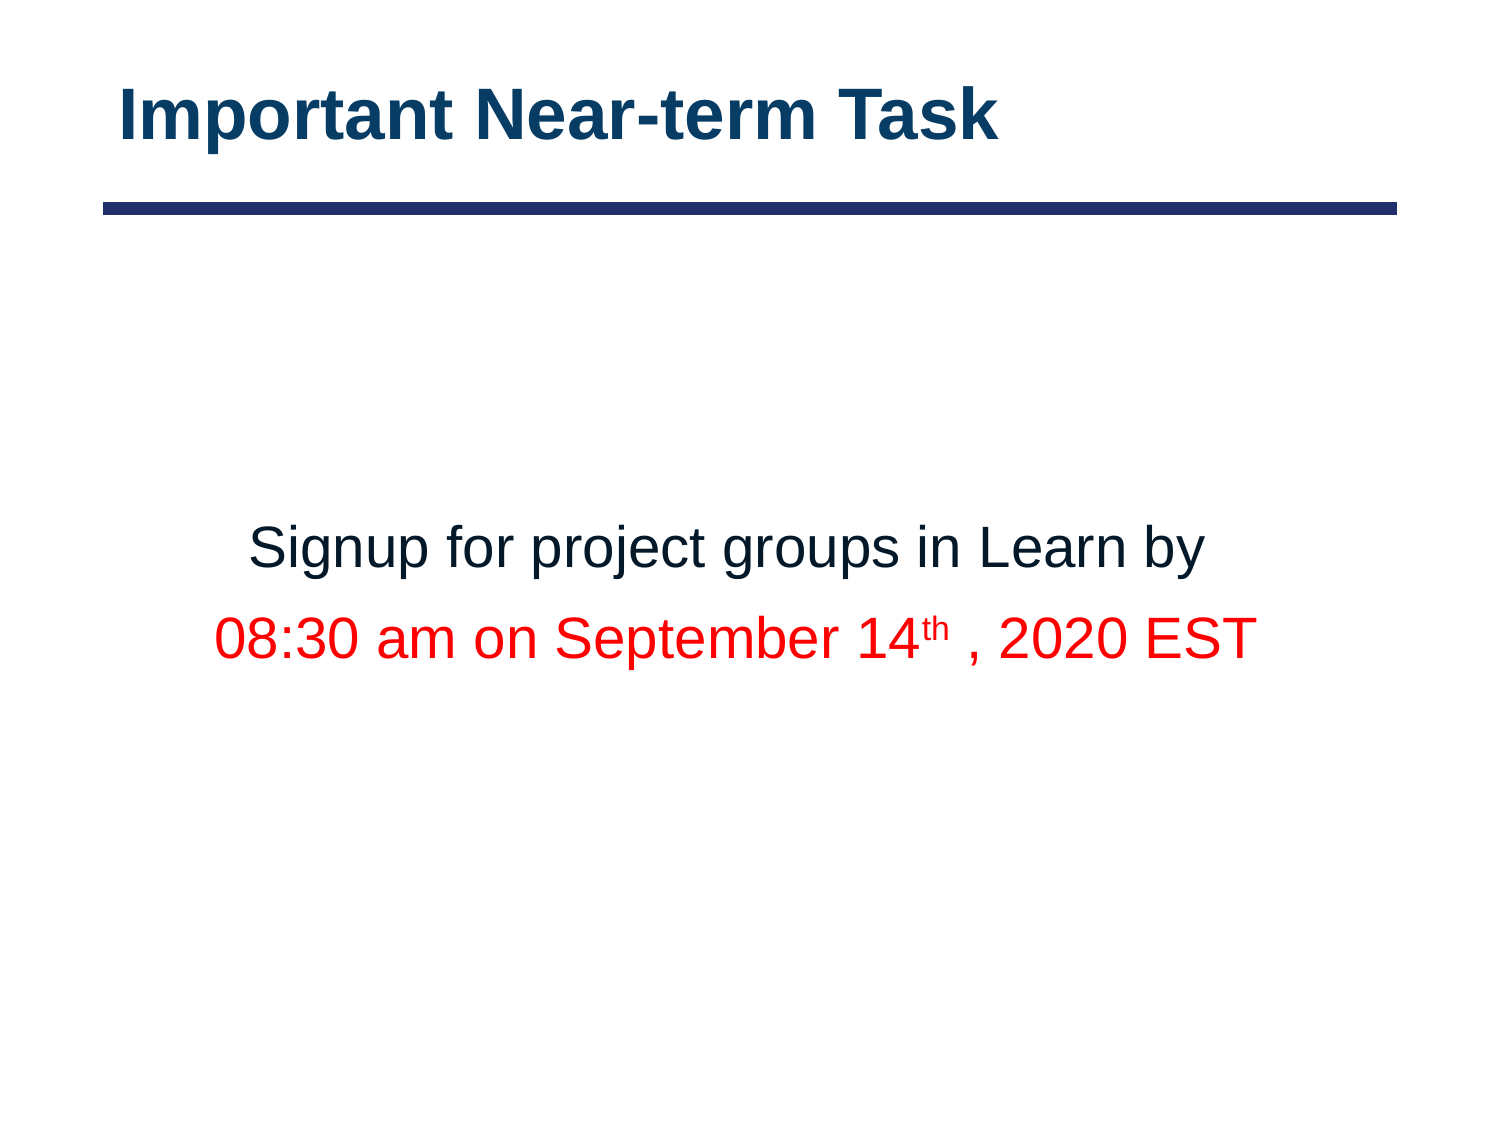

# Important Near-term Task
Signup for project groups in Learn by
08:30 am on September 14th , 2020 EST